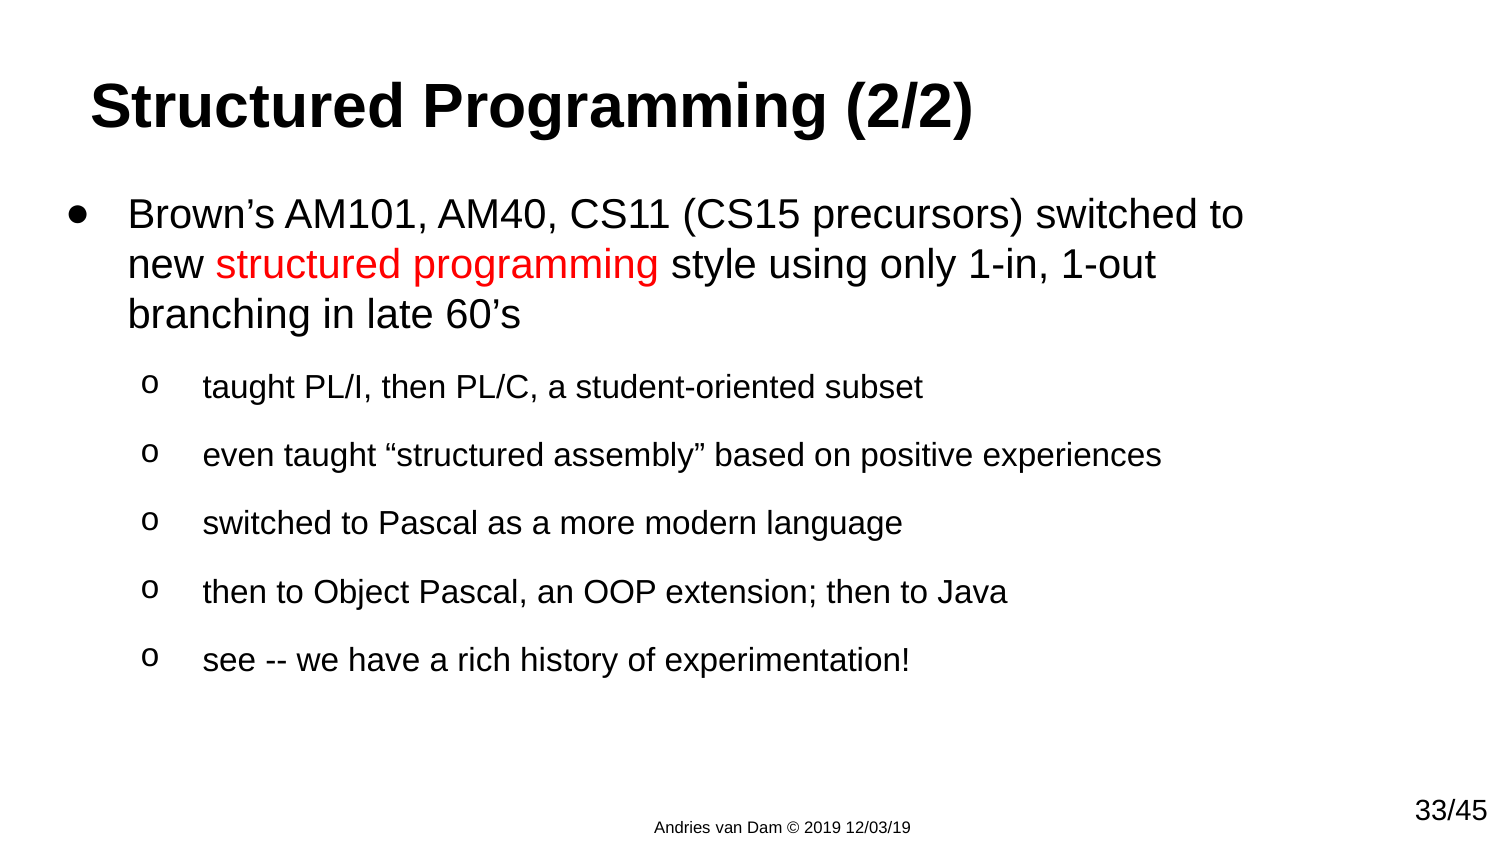

# Structured Programming (2/2)
Brown’s AM101, AM40, CS11 (CS15 precursors) switched to new structured programming style using only 1-in, 1-out branching in late 60’s
taught PL/I, then PL/C, a student-oriented subset
even taught “structured assembly” based on positive experiences
switched to Pascal as a more modern language
then to Object Pascal, an OOP extension; then to Java
see -- we have a rich history of experimentation!